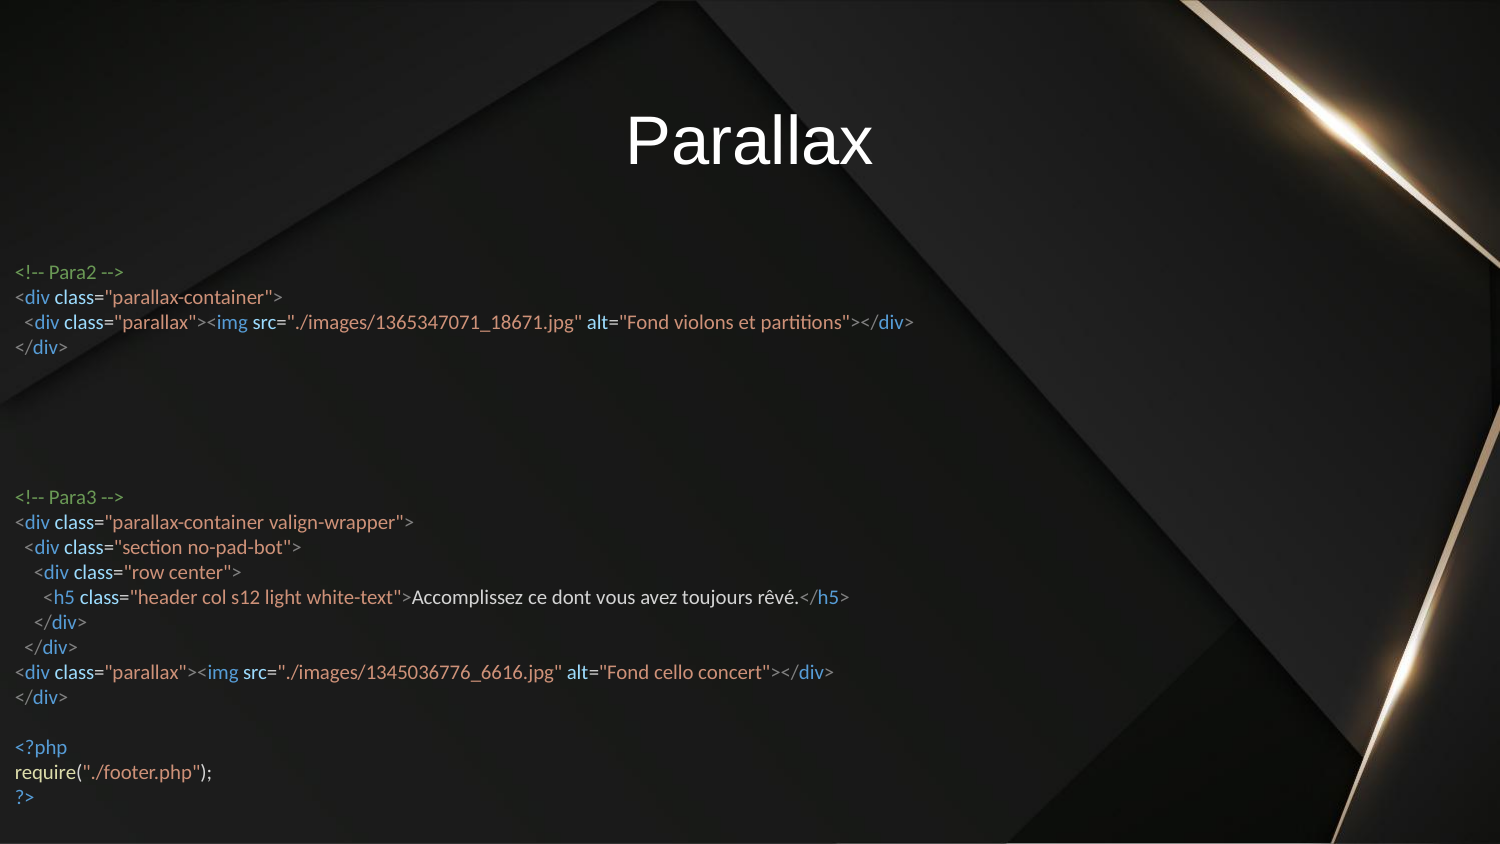

# Parallax
<!-- Para2 -->
<div class="parallax-container">
  <div class="parallax"><img src="./images/1365347071_18671.jpg" alt="Fond violons et partitions"></div>
</div>
<!-- Para3 -->
<div class="parallax-container valign-wrapper">
  <div class="section no-pad-bot">
    <div class="row center">
      <h5 class="header col s12 light white-text">Accomplissez ce dont vous avez toujours rêvé.</h5>
    </div>
  </div>
<div class="parallax"><img src="./images/1345036776_6616.jpg" alt="Fond cello concert"></div>
</div>
<?php
require("./footer.php");
?>